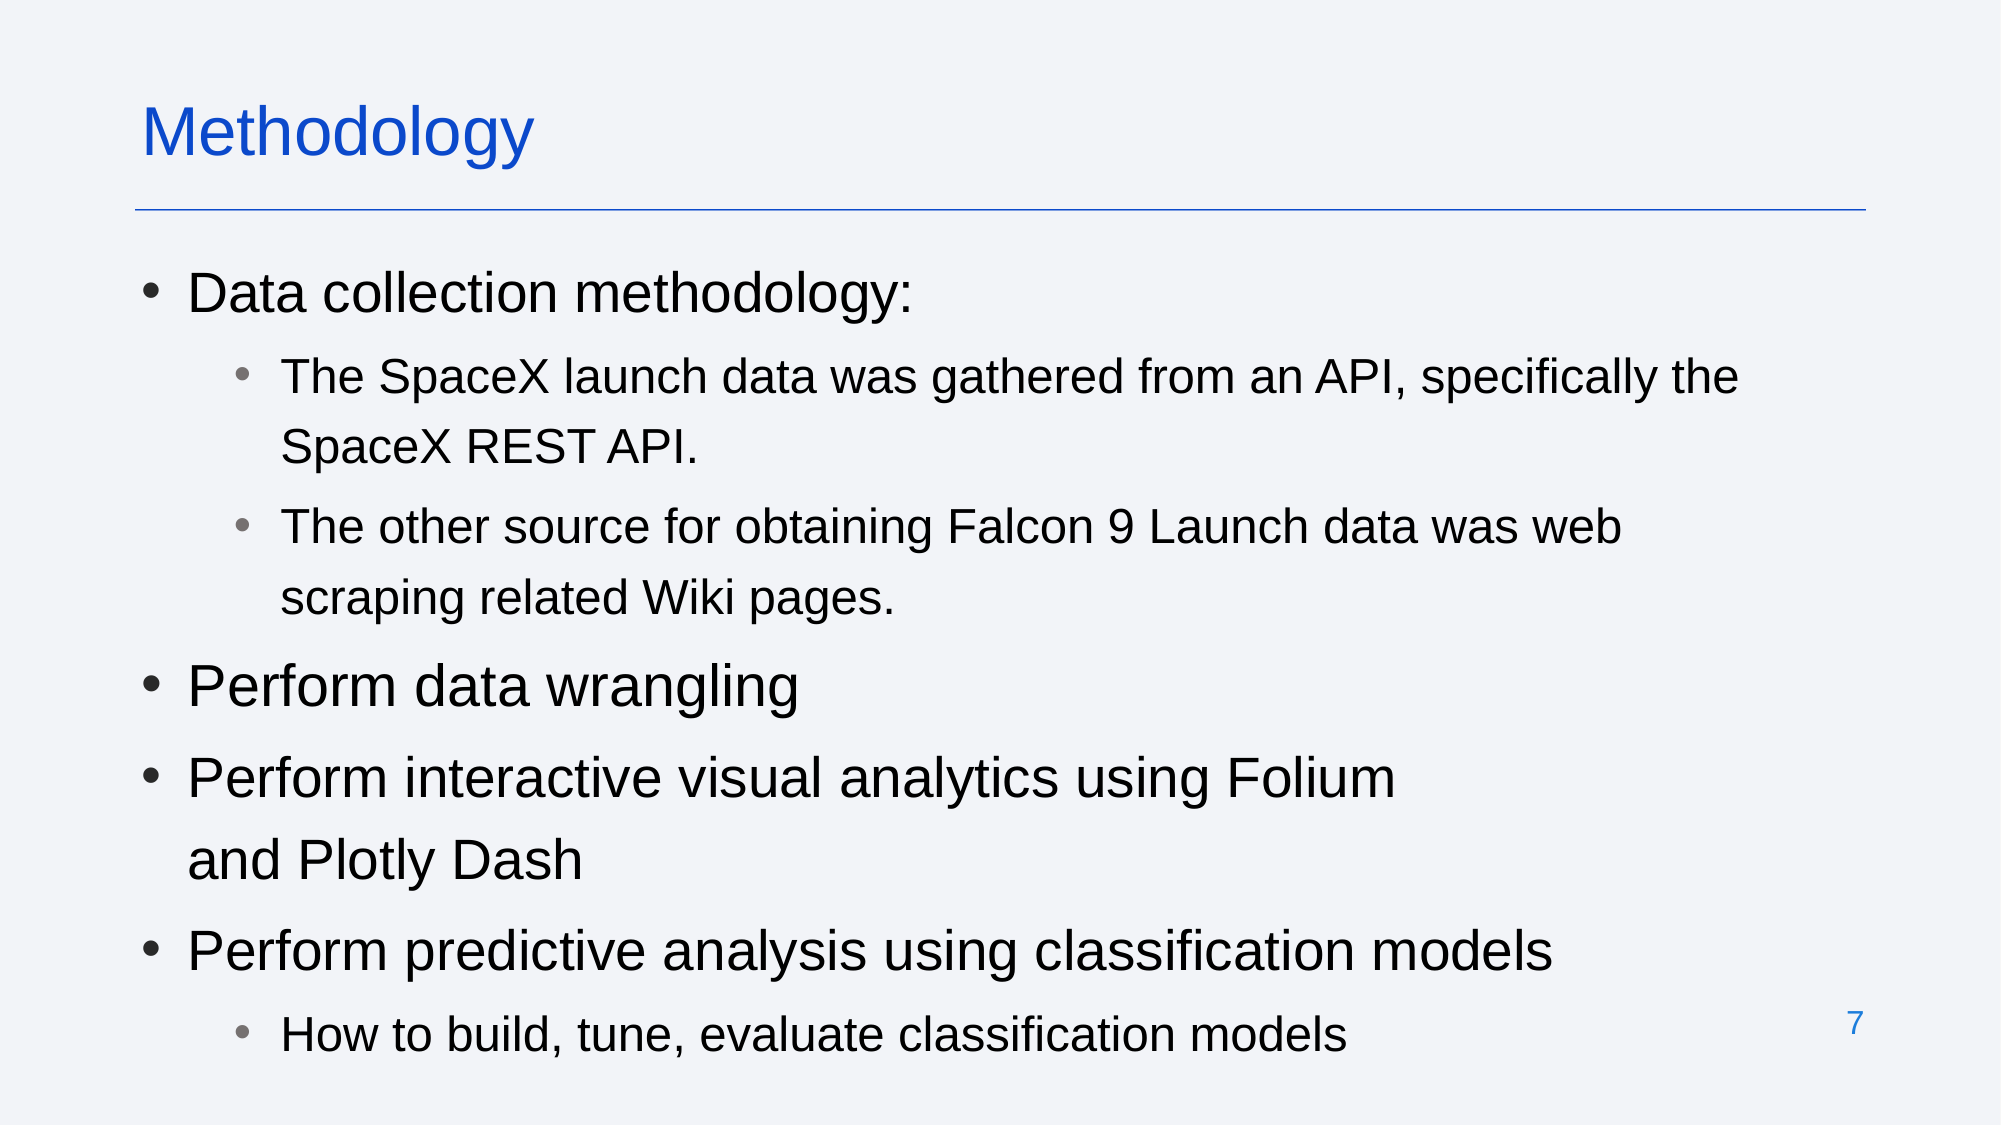

Methodology
Data collection methodology:
The SpaceX launch data was gathered from an API, specifically the SpaceX REST API.
The other source for obtaining Falcon 9 Launch data was web scraping related Wiki pages.
Perform data wrangling
Perform interactive visual analytics using Folium and Plotly Dash
Perform predictive analysis using classification models
How to build, tune, evaluate classification models

7